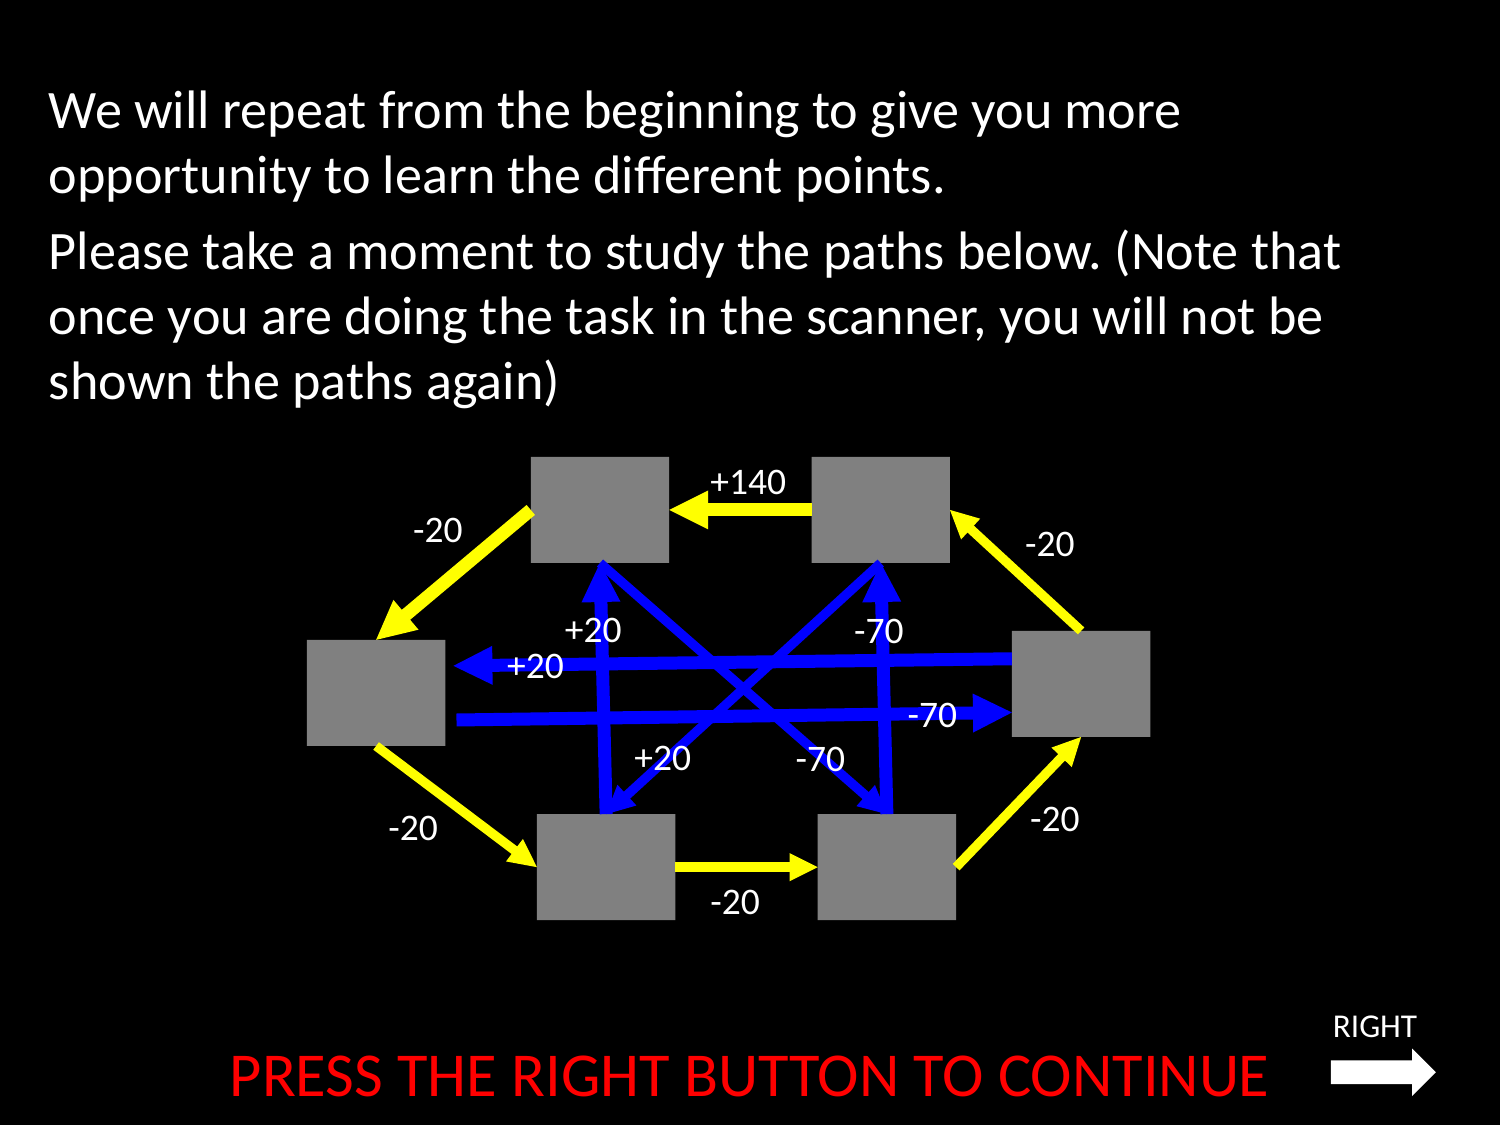

We will repeat from the beginning to give you more opportunity to learn the different points.
Please take a moment to study the paths below. (Note that once you are doing the task in the scanner, you will not be shown the paths again)
+140

-20
-20
+20
-70

+20

-70
+20
-70
-20
-20

-20
RIGHT
PRESS THE RIGHT BUTTON TO CONTINUE